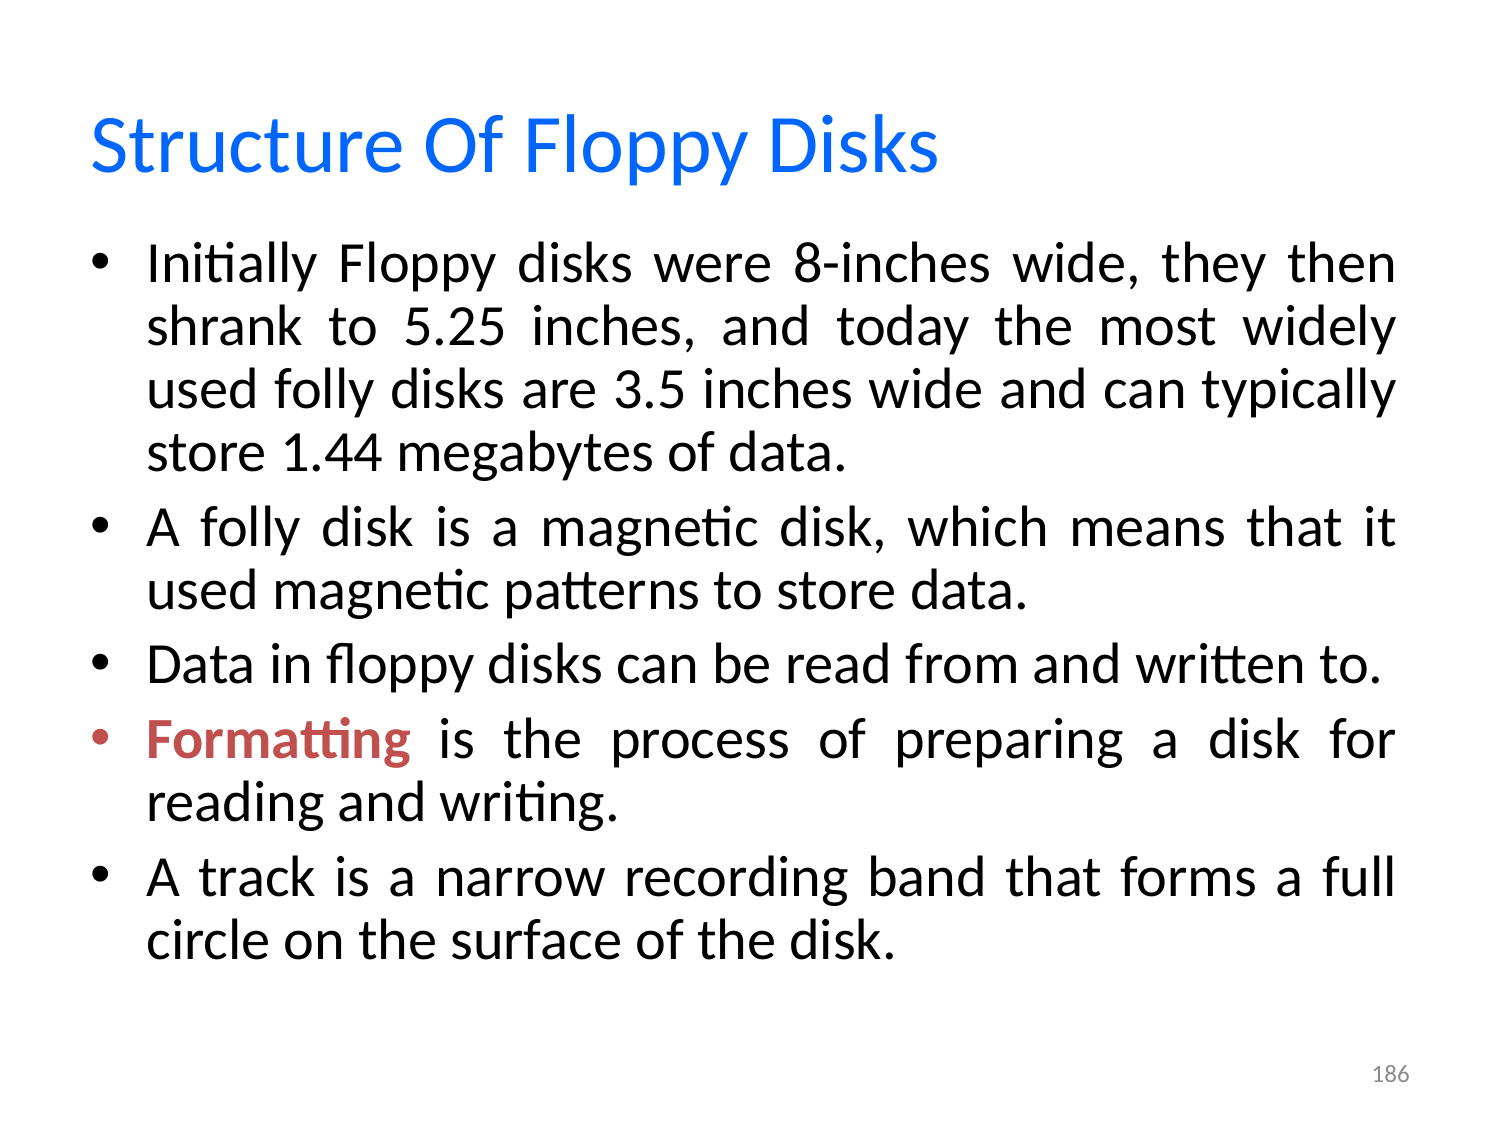

# Structure Of Floppy Disks
Initially Floppy disks were 8-inches wide, they then shrank to 5.25 inches, and today the most widely used folly disks are 3.5 inches wide and can typically store 1.44 megabytes of data.
A folly disk is a magnetic disk, which means that it used magnetic patterns to store data.
Data in floppy disks can be read from and written to.
Formatting is the process of preparing a disk for reading and writing.
A track is a narrow recording band that forms a full circle on the surface of the disk.

186